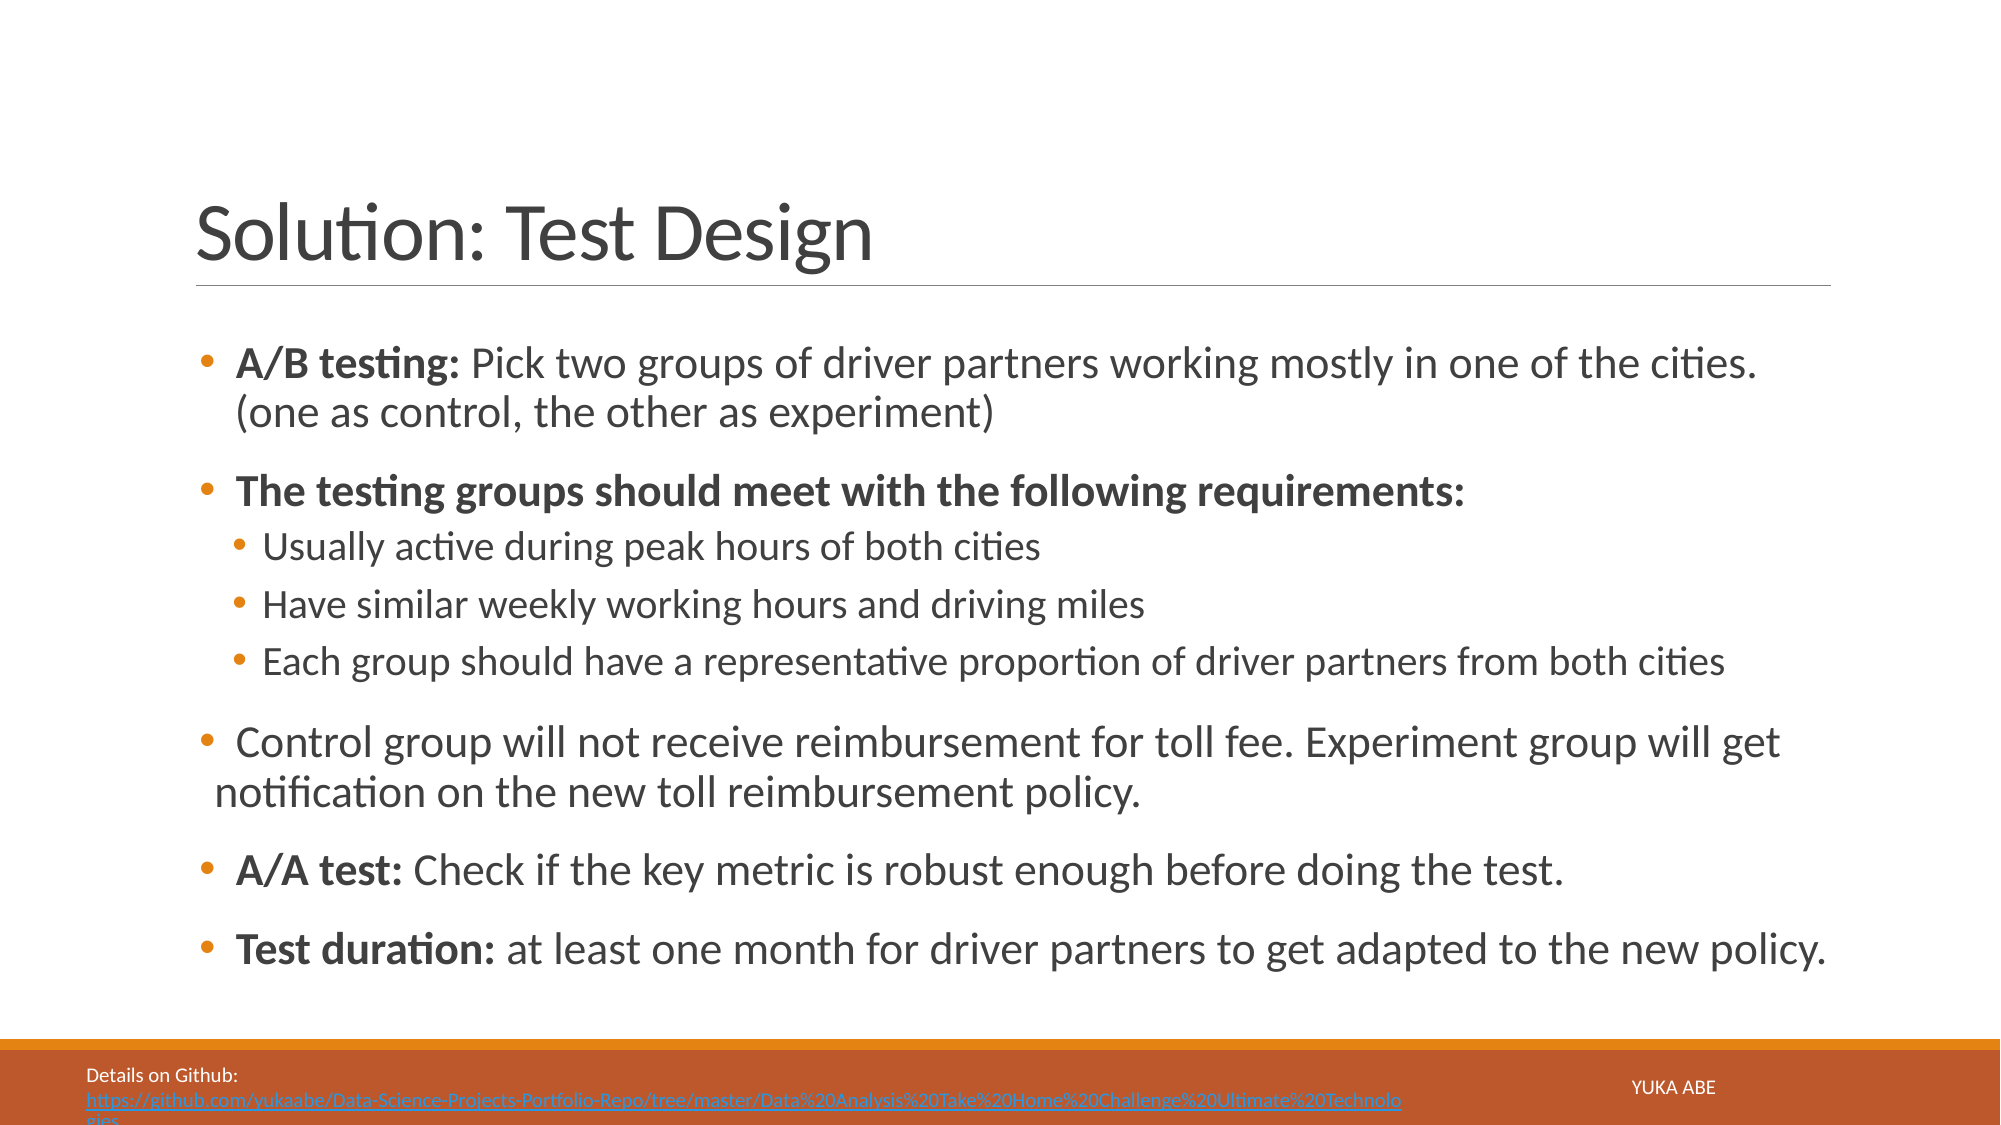

# Solution: Test Design
  A/B testing: Pick two groups of driver partners working mostly in one of the cities.
  (one as control, the other as experiment)
  The testing groups should meet with the following requirements:
Usually active during peak hours of both cities
Have similar weekly working hours and driving miles
Each group should have a representative proportion of driver partners from both cities
  Control group will not receive reimbursement for toll fee. Experiment group will get notification on the new toll reimbursement policy.
  A/A test: Check if the key metric is robust enough before doing the test.
  Test duration: at least one month for driver partners to get adapted to the new policy.

YUKA ABE